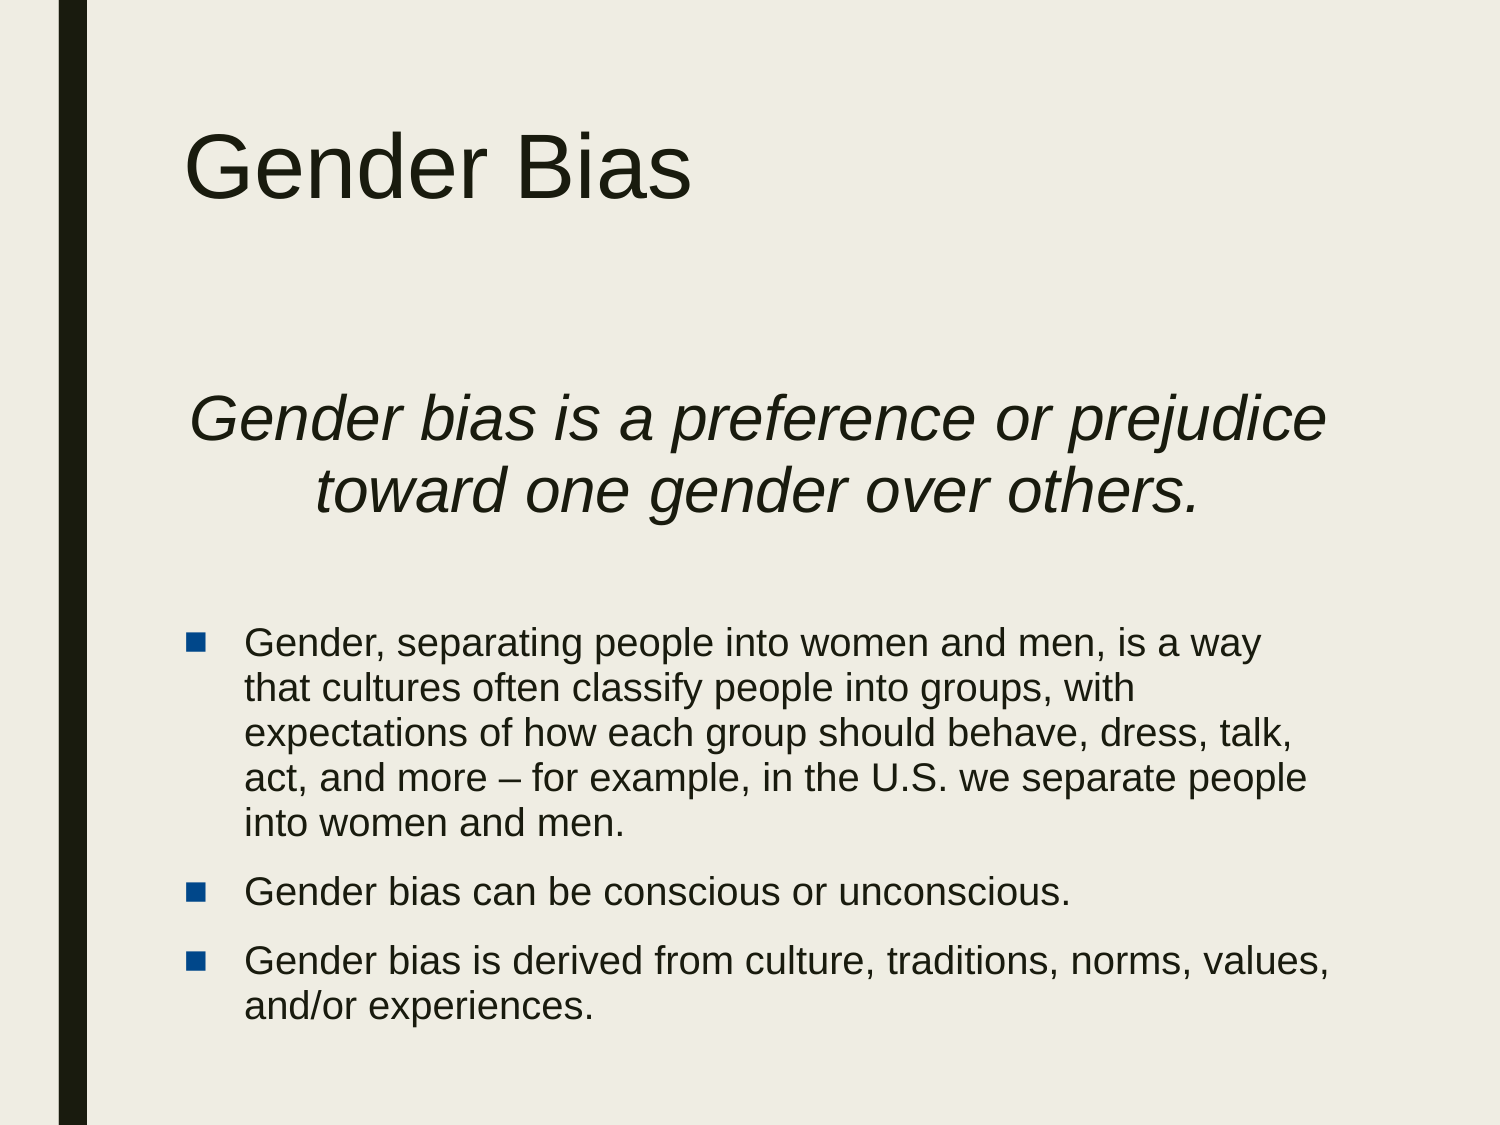

# Gender Bias
Gender bias is a preference or prejudice toward one gender over others.

Gender, separating people into women and men, is a way that cultures often classify people into groups, with expectations of how each group should behave, dress, talk, act, and more – for example, in the U.S. we separate people into women and men.
Gender bias can be conscious or unconscious.
Gender bias is derived from culture, traditions, norms, values, and/or experiences.